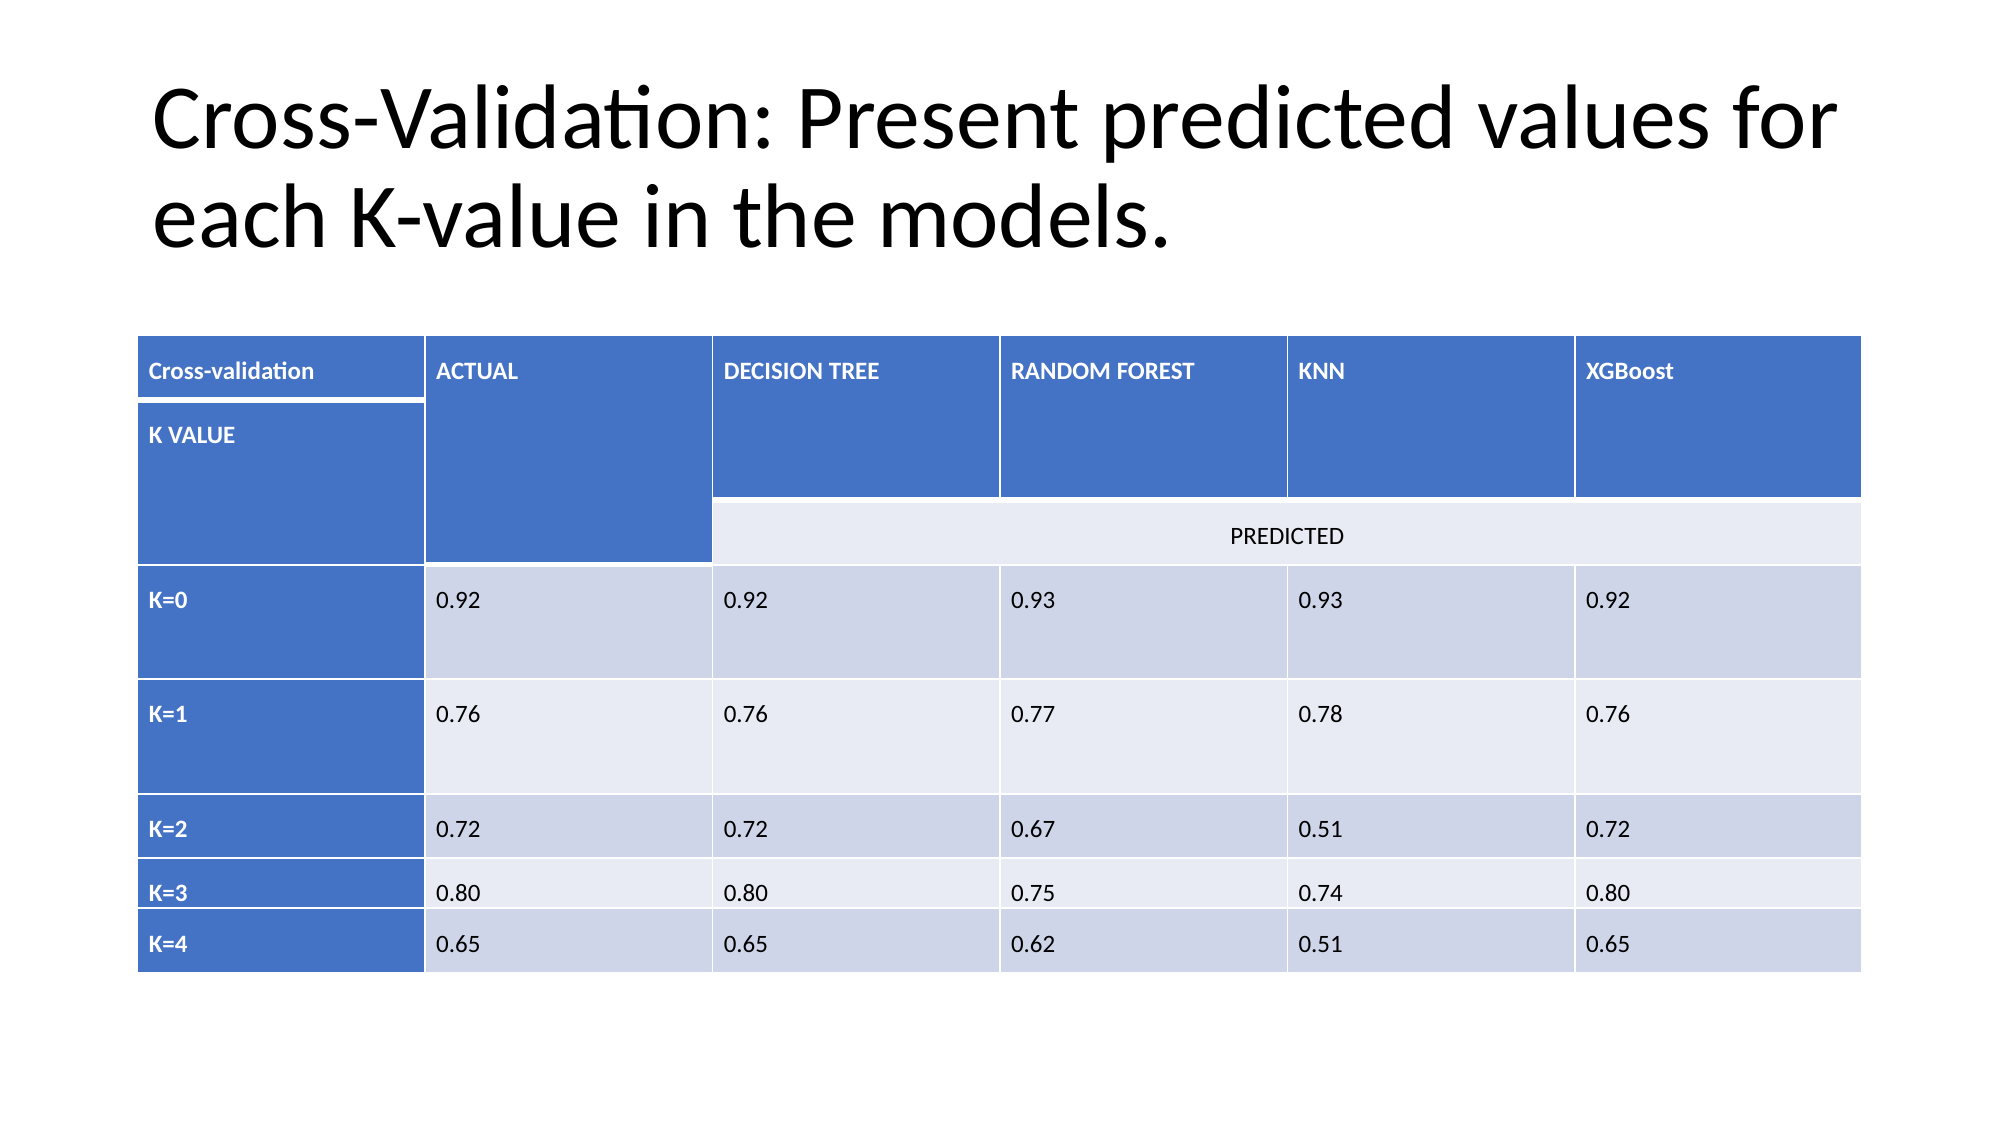

# Cross-Validation: Present predicted values for each K-value in the models.

| Cross-validation | ACTUAL | DECISION TREE | RANDOM FOREST | KNN | XGBoost |
| --- | --- | --- | --- | --- | --- |
| K VALUE |  |  |  |  |  |
|  |  | PREDICTED |  |  |  |
| K=0 | 0.92 | 0.92 | 0.93 | 0.93 | 0.92 |
| K=1 | 0.76 | 0.76 | 0.77 | 0.78 | 0.76 |
| K=2 | 0.72 | 0.72 | 0.67 | 0.51 | 0.72 |
| K=3 | 0.80 | 0.80 | 0.75 | 0.74 | 0.80 |
| K=4 | 0.65 | 0.65 | 0.62 | 0.51 | 0.65 |